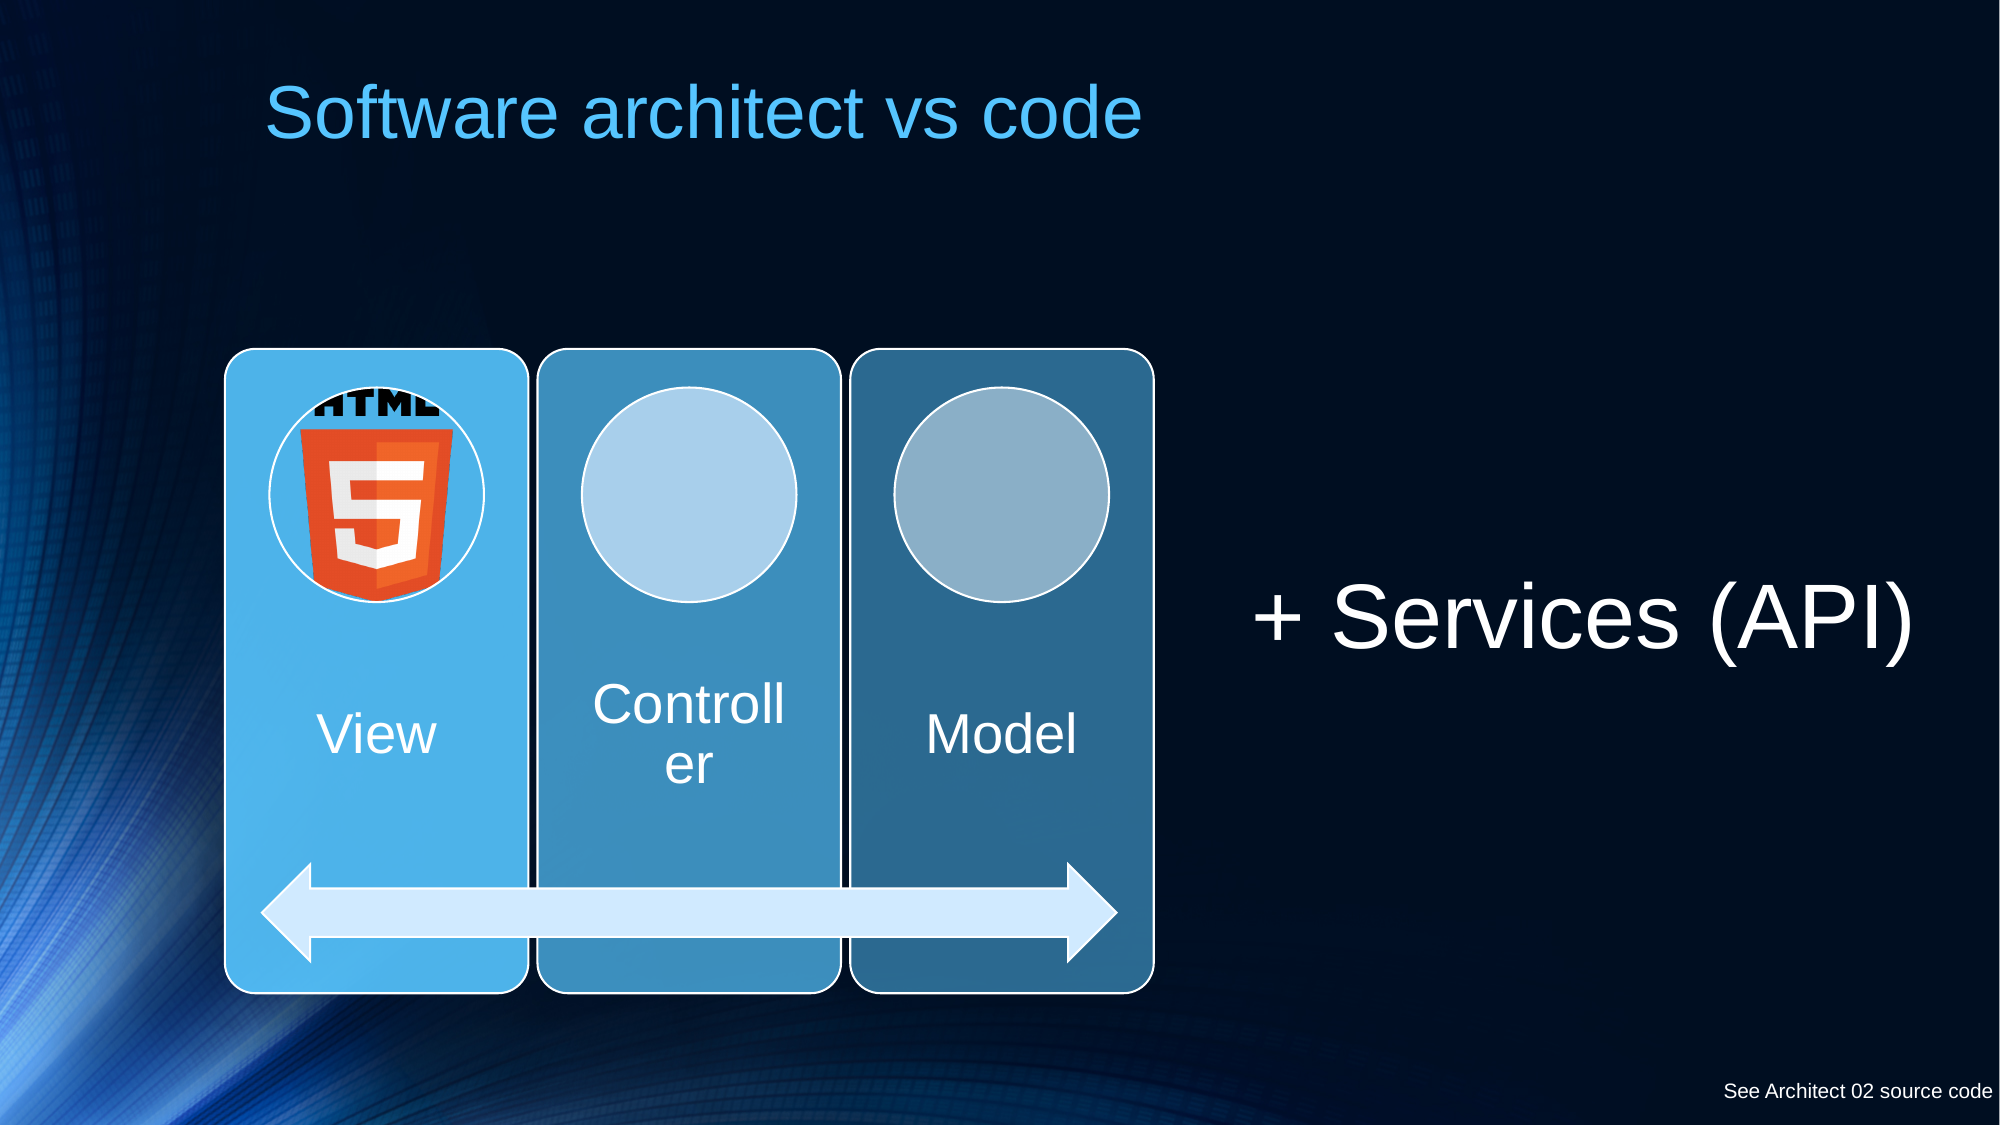

# Software architect vs code
View
Controller
Model
+ Services (API)
See Architect 02 source code